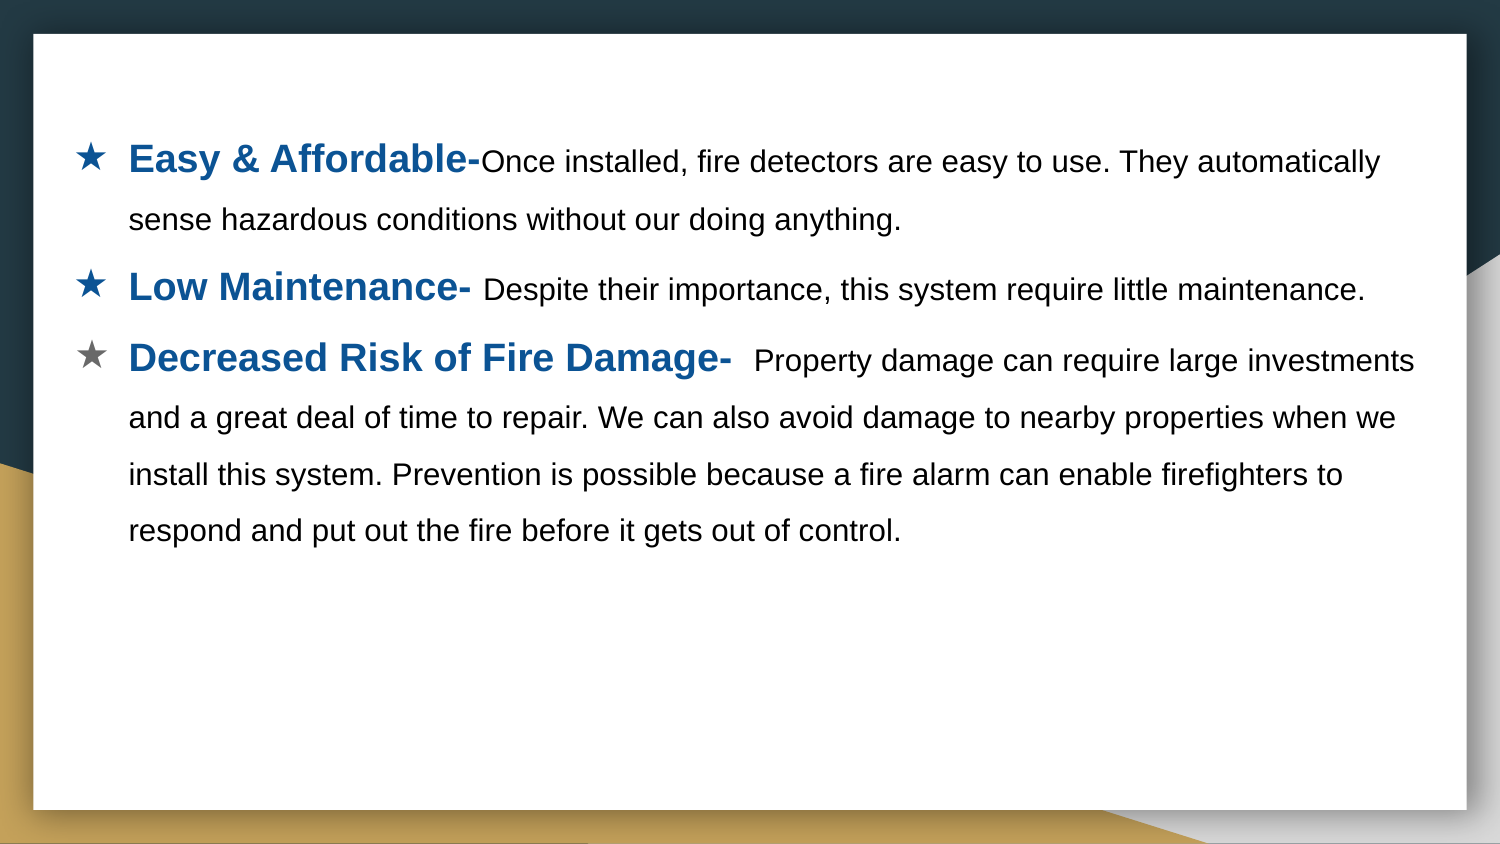

# Easy & Affordable-Once installed, fire detectors are easy to use. They automatically sense hazardous conditions without our doing anything.
Low Maintenance- Despite their importance, this system require little maintenance.
Decreased Risk of Fire Damage-  Property damage can require large investments and a great deal of time to repair. We can also avoid damage to nearby properties when we install this system. Prevention is possible because a fire alarm can enable firefighters to respond and put out the fire before it gets out of control.